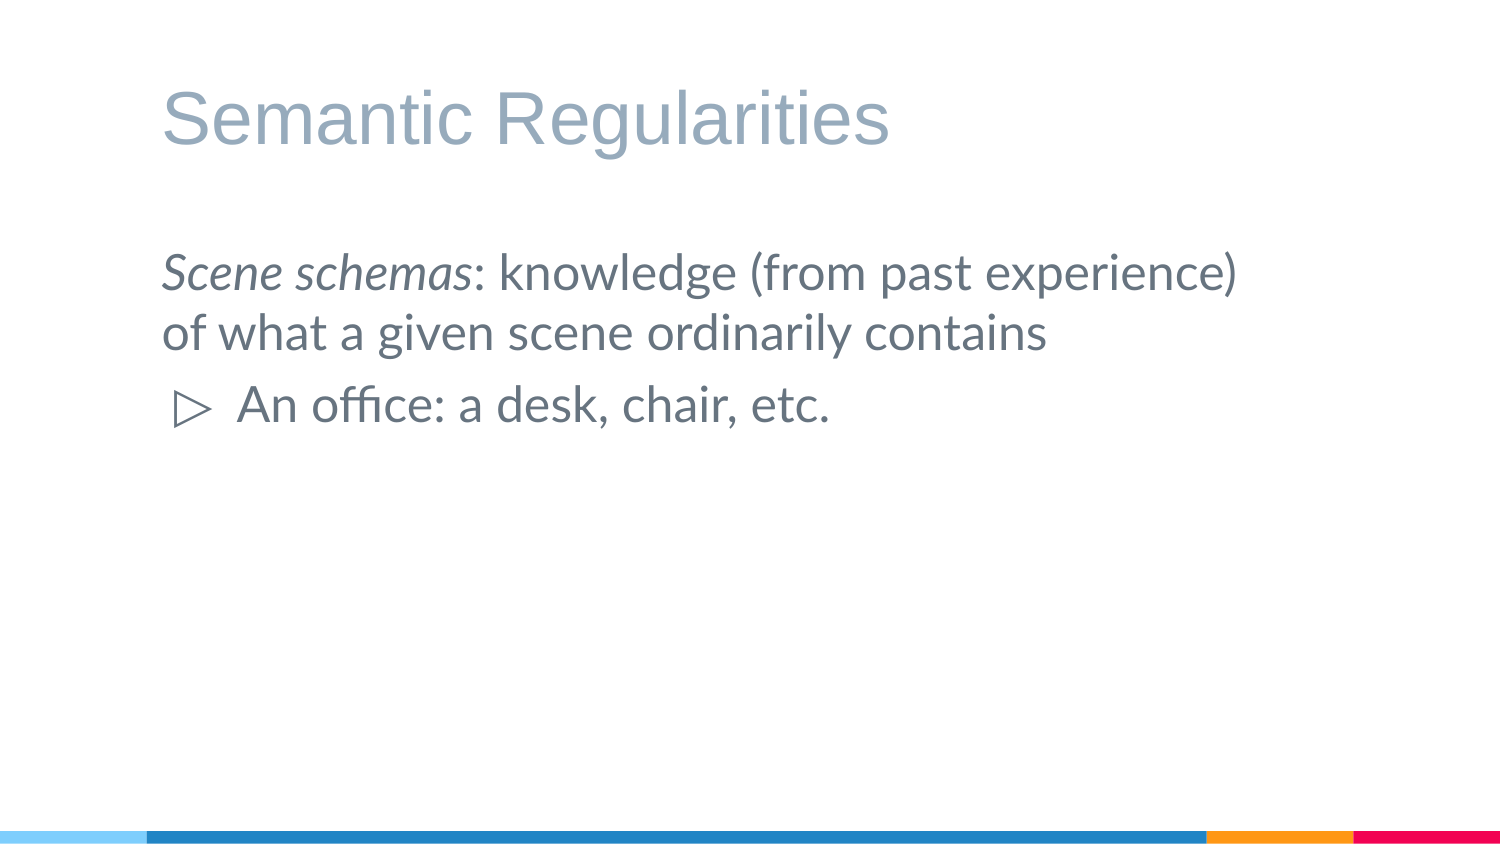

# Semantic Regularities
Scene schemas: knowledge (from past experience) of what a given scene ordinarily contains
An office: a desk, chair, etc.